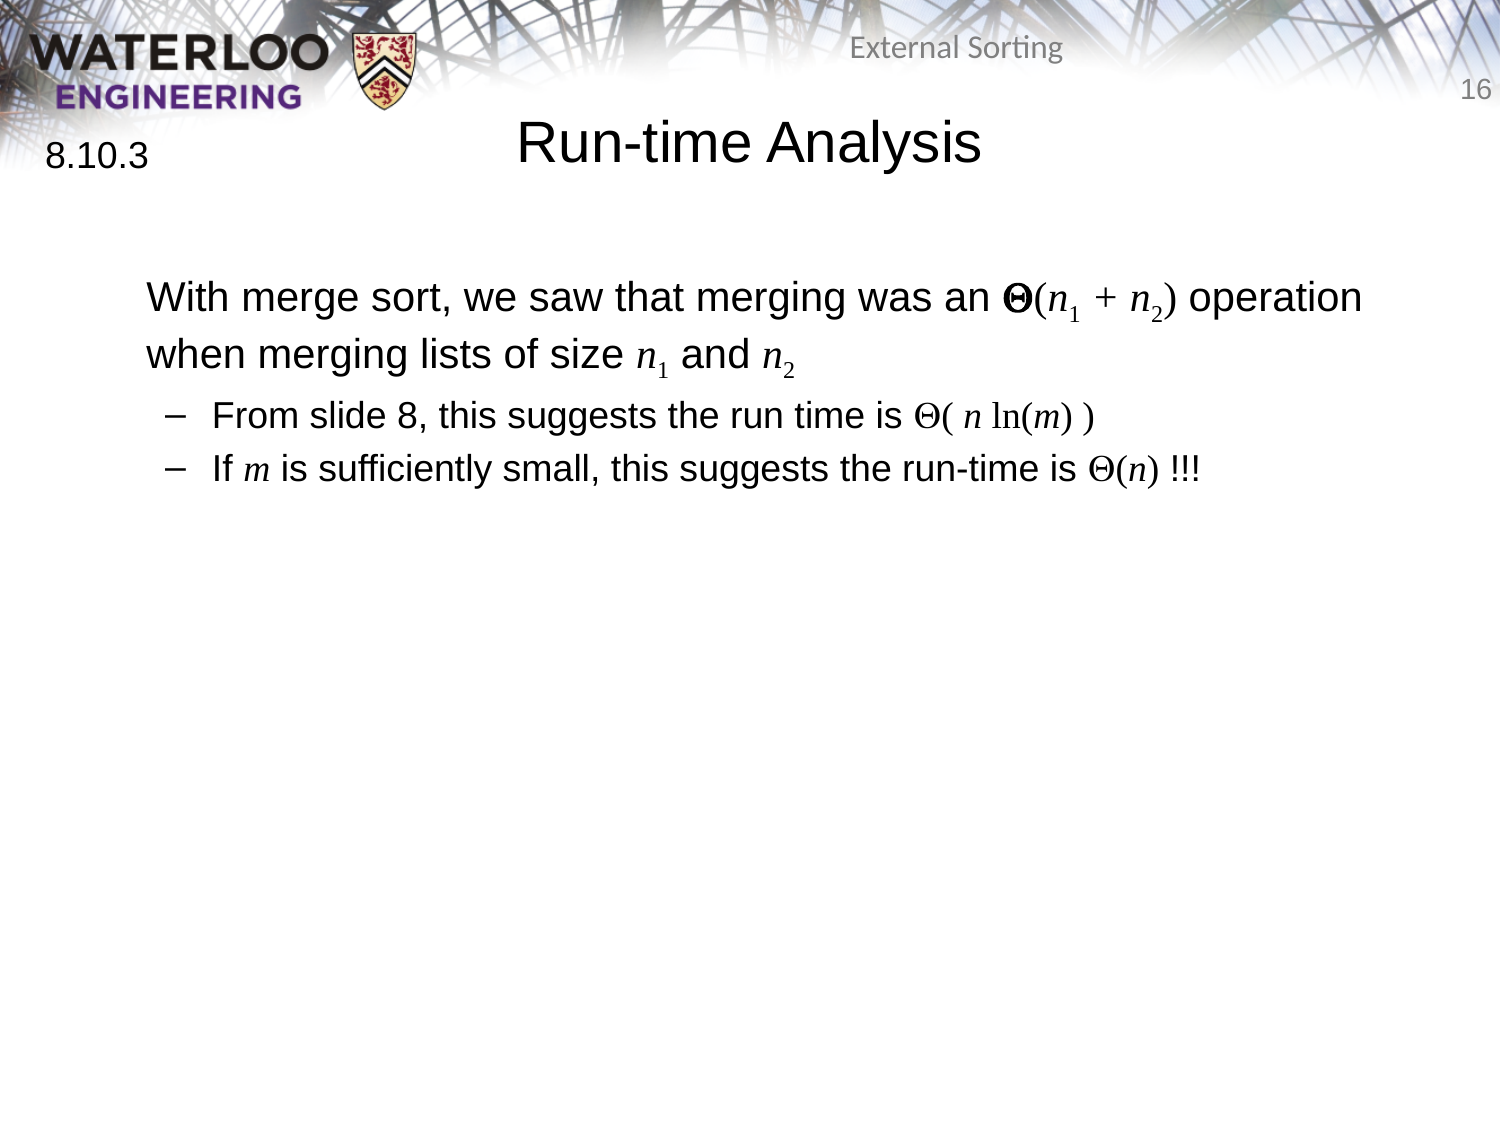

# Run-time Analysis
8.10.3
	With merge sort, we saw that merging was an Θ(n1 + n2) operation when merging lists of size n1 and n2
From slide 8, this suggests the run time is Θ( n ln(m) )
If m is sufficiently small, this suggests the run-time is Θ(n) !!!